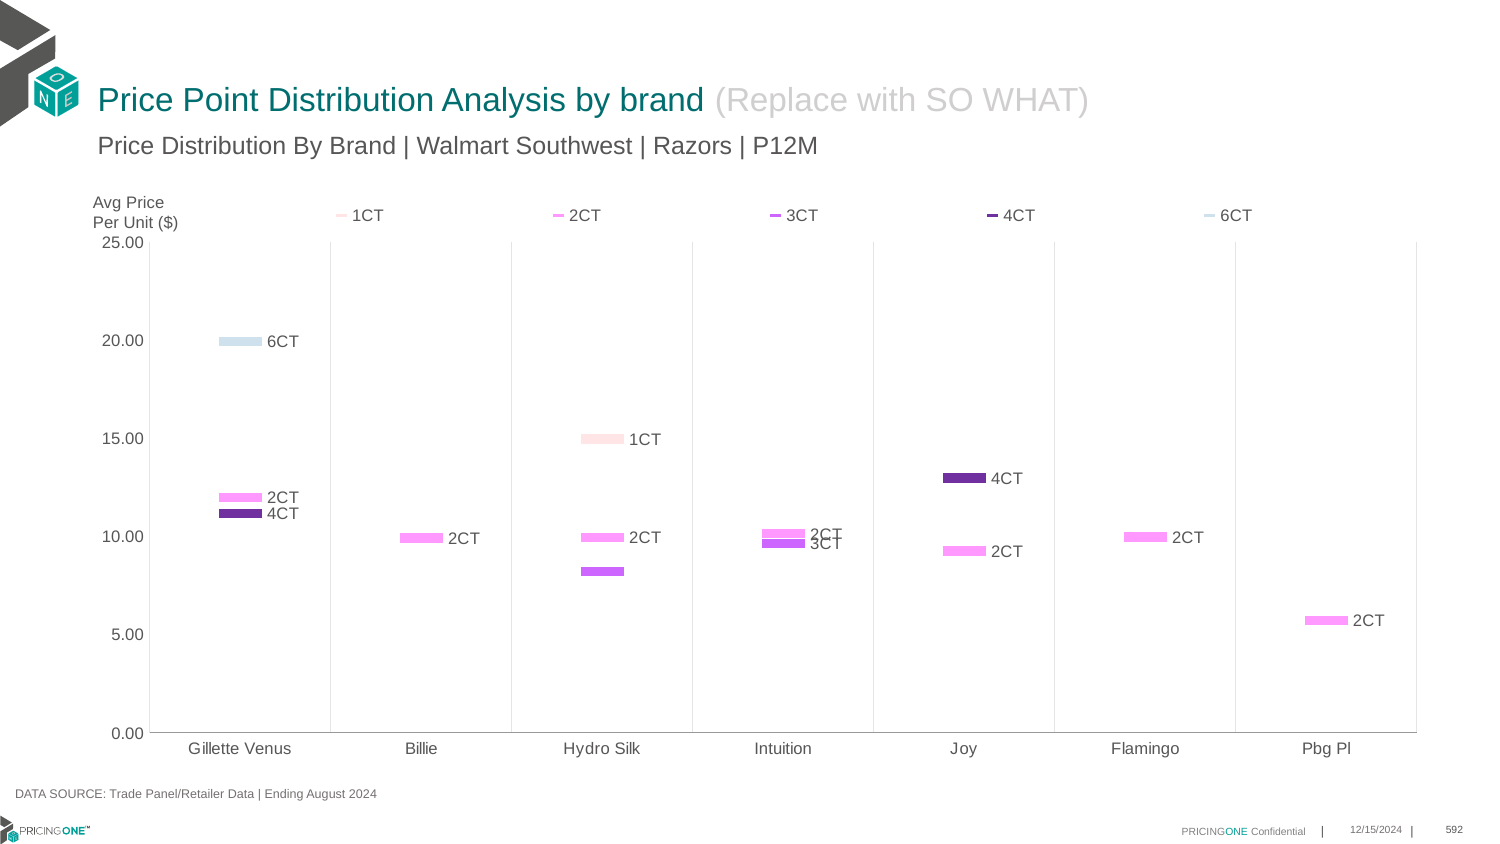

# Price Point Distribution Analysis by brand (Replace with SO WHAT)
Price Distribution By Brand | Walmart Southwest | Razors | P12M

### Chart

| Category | 1CT | 2CT | 3CT | 4CT | 6CT |
|---|---|---|---|---|---|
| Gillette Venus | None | 11.993899497654613 | None | 11.15259214256784 | 19.94096993636164 |
| Billie | None | 9.908746415919616 | None | None | None |
| Hydro Silk | 14.961307347470829 | 9.949945516040927 | 8.211119275042861 | None | None |
| Intuition | None | 10.139351030644075 | 9.637639118537212 | None | None |
| Joy | None | 9.258677031744742 | None | 12.970219123505975 | None |
| Flamingo | None | 9.965776663224664 | None | None | None |
| Pbg Pl | None | 5.717950551257668 | None | None | None |
Avg Price
Per Unit ($)
DATA SOURCE: Trade Panel/Retailer Data | Ending August 2024
12/15/2024
592